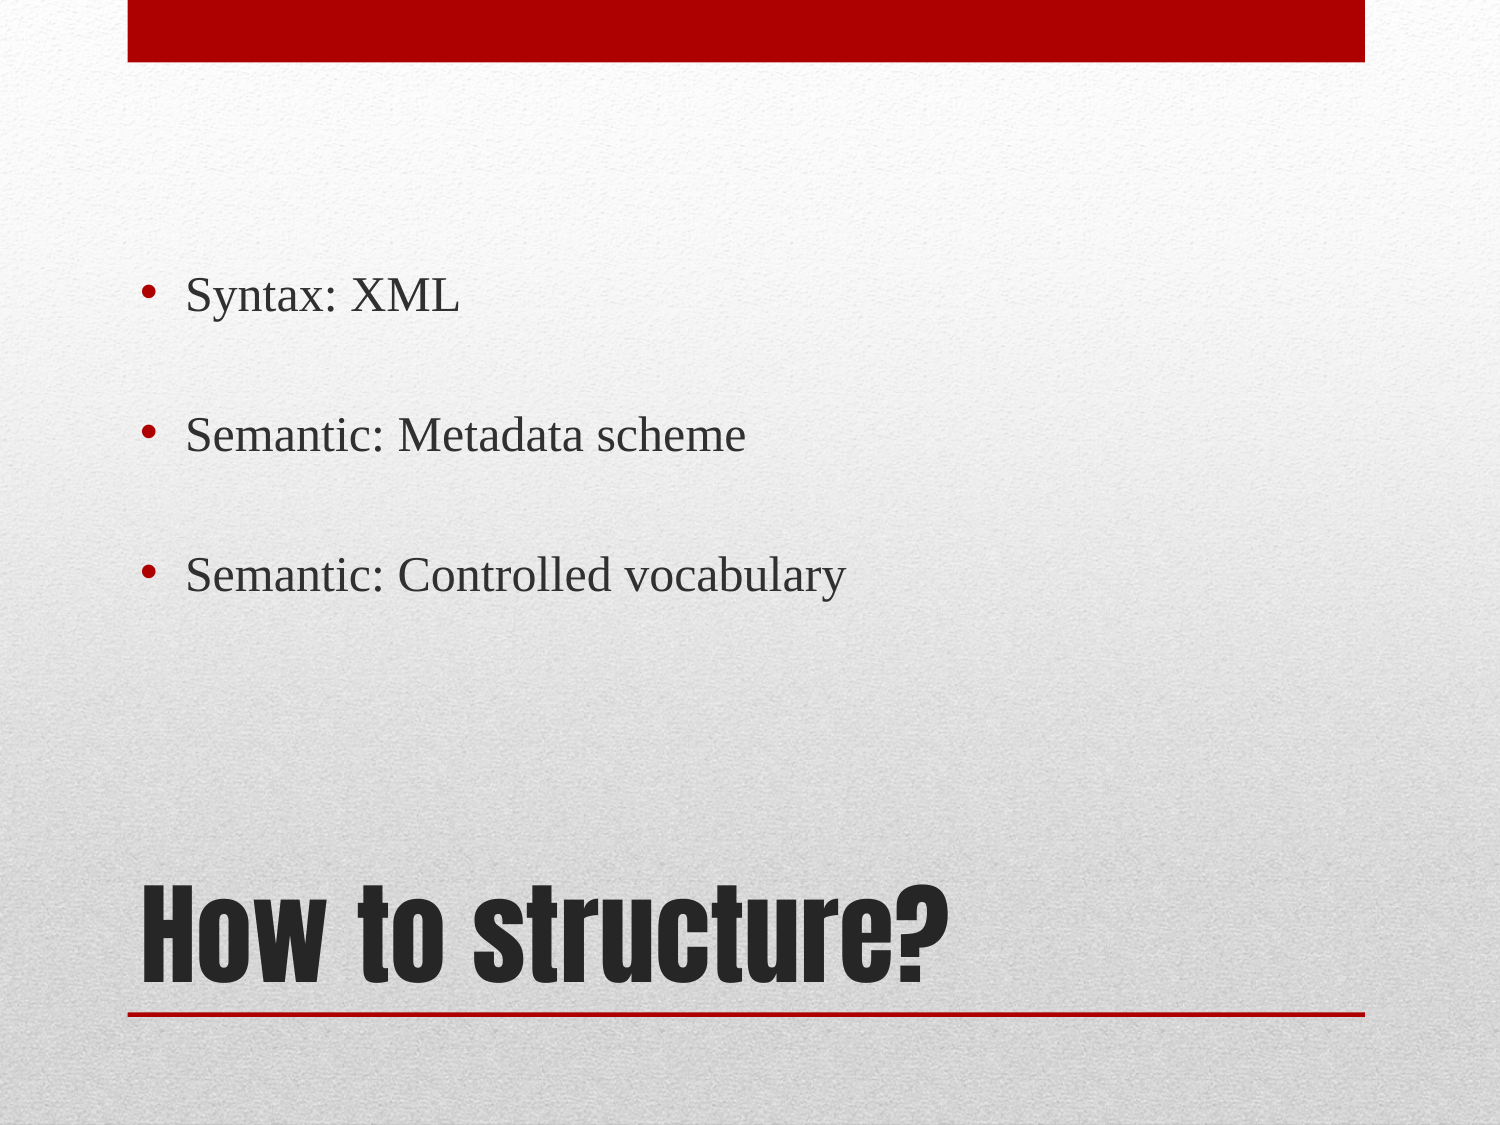

Syntax: XML

Semantic: Metadata scheme

Semantic: Controlled vocabulary

# How to structure?